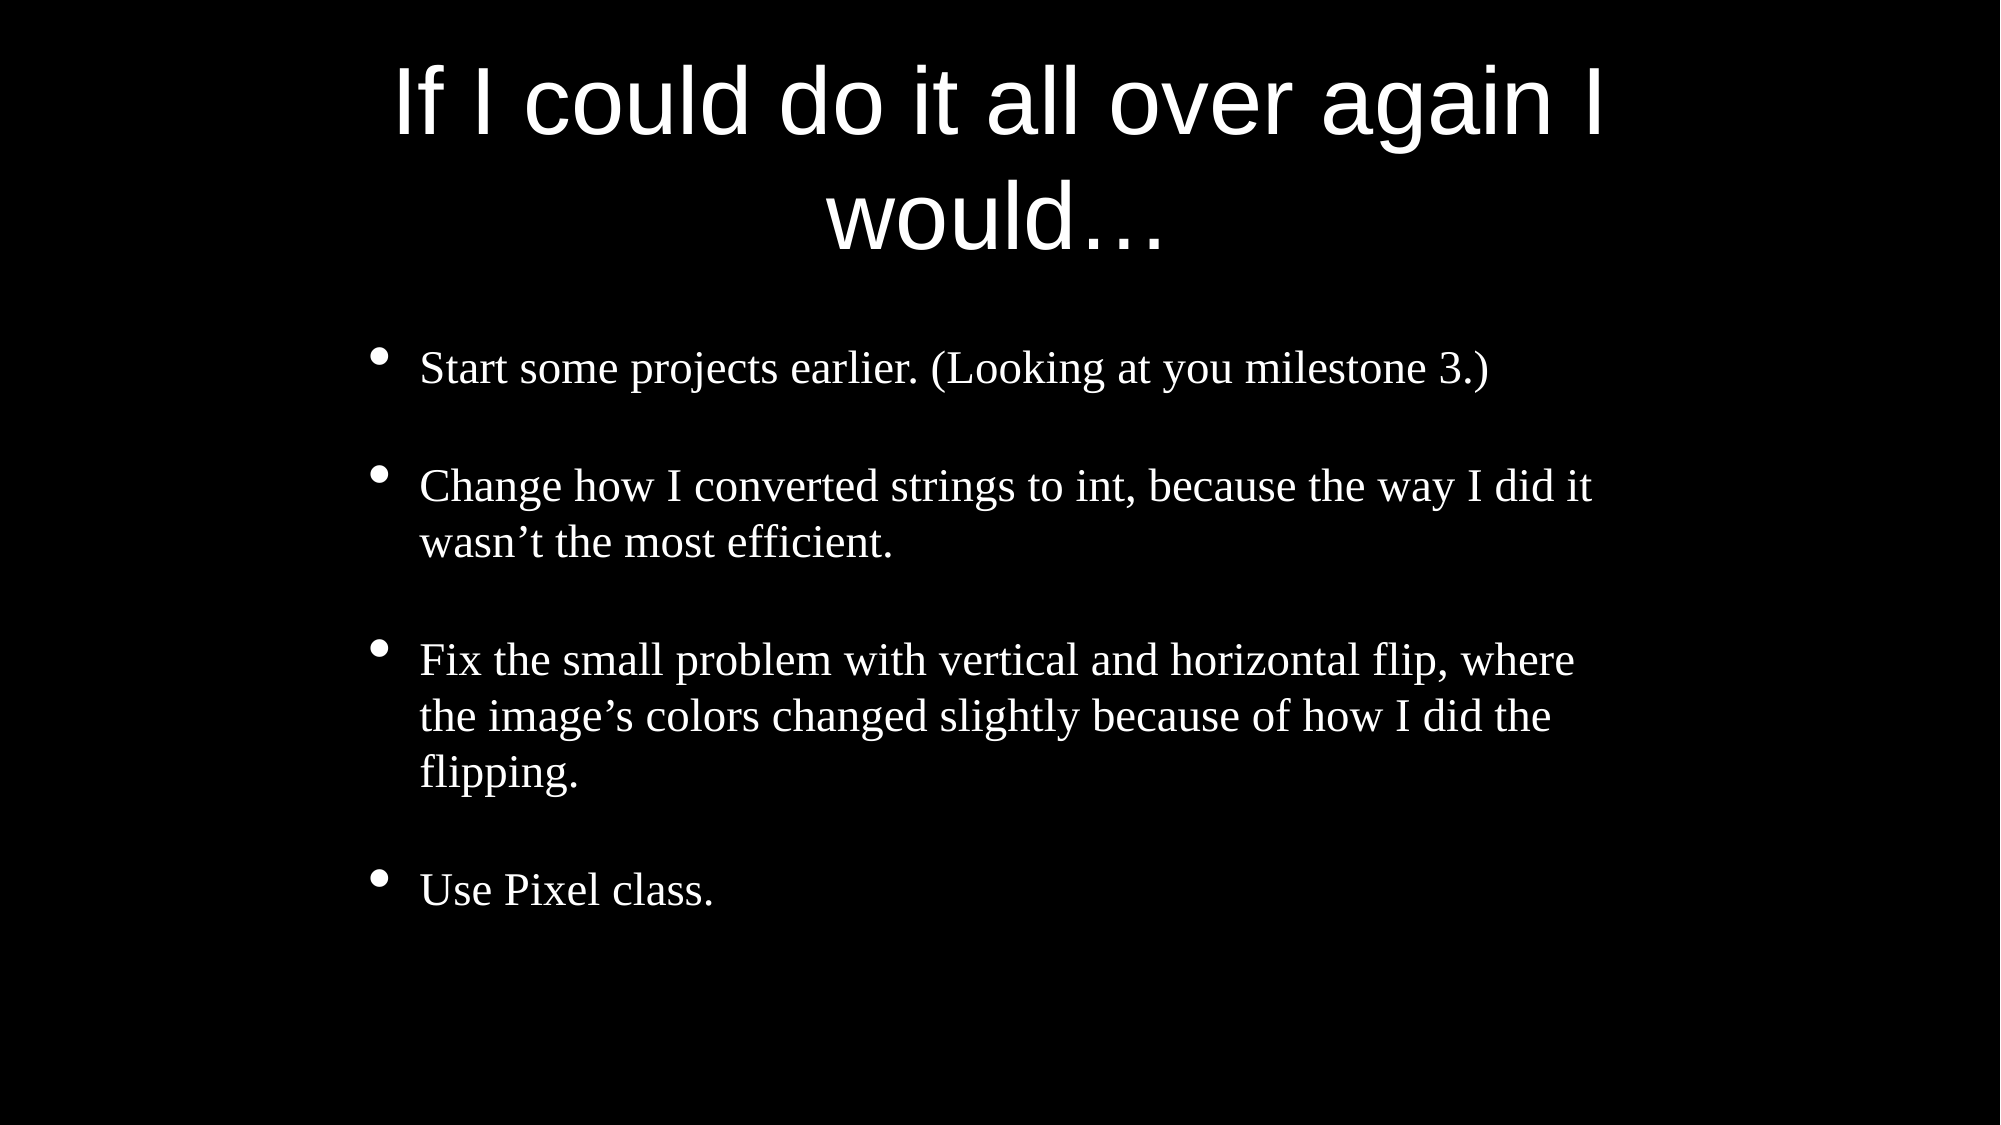

# If I could do it all over again I would…
Start some projects earlier. (Looking at you milestone 3.)
Change how I converted strings to int, because the way I did it wasn’t the most efficient.
Fix the small problem with vertical and horizontal flip, where the image’s colors changed slightly because of how I did the flipping.
Use Pixel class.